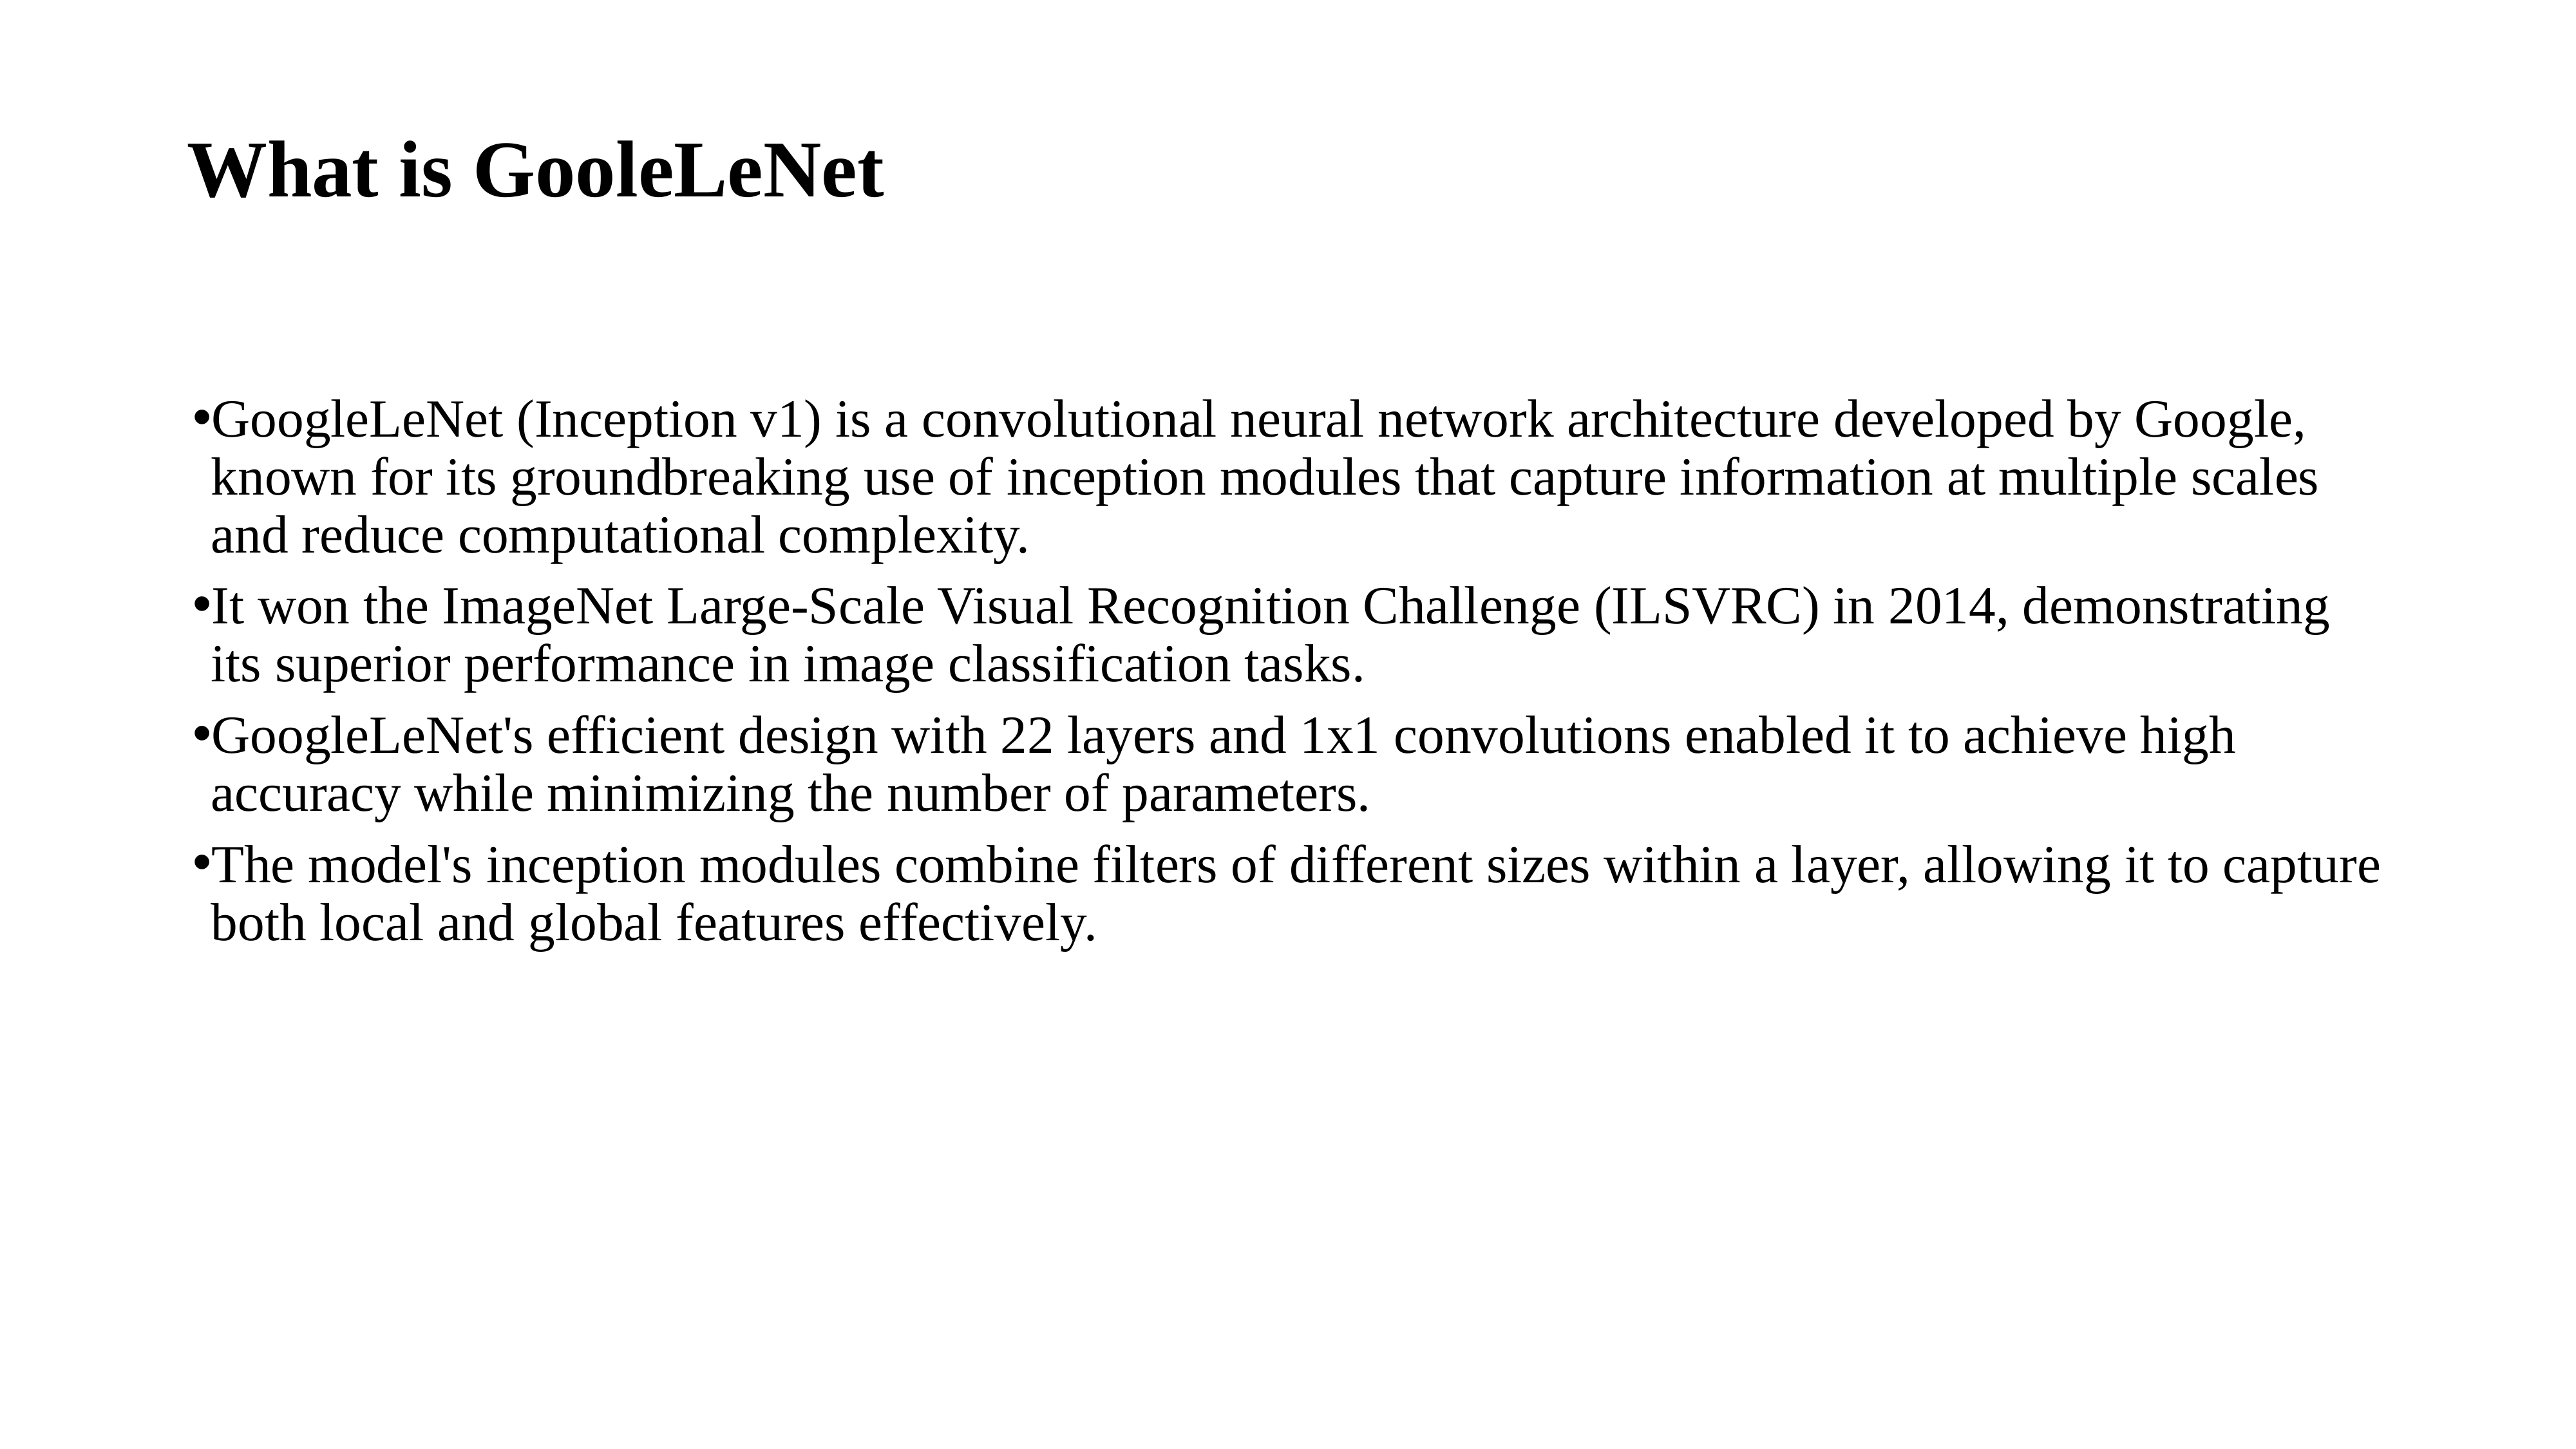

# What is GooleLeNet
GoogleLeNet (Inception v1) is a convolutional neural network architecture developed by Google, known for its groundbreaking use of inception modules that capture information at multiple scales and reduce computational complexity.
It won the ImageNet Large-Scale Visual Recognition Challenge (ILSVRC) in 2014, demonstrating its superior performance in image classification tasks.
GoogleLeNet's efficient design with 22 layers and 1x1 convolutions enabled it to achieve high accuracy while minimizing the number of parameters.
The model's inception modules combine filters of different sizes within a layer, allowing it to capture both local and global features effectively.